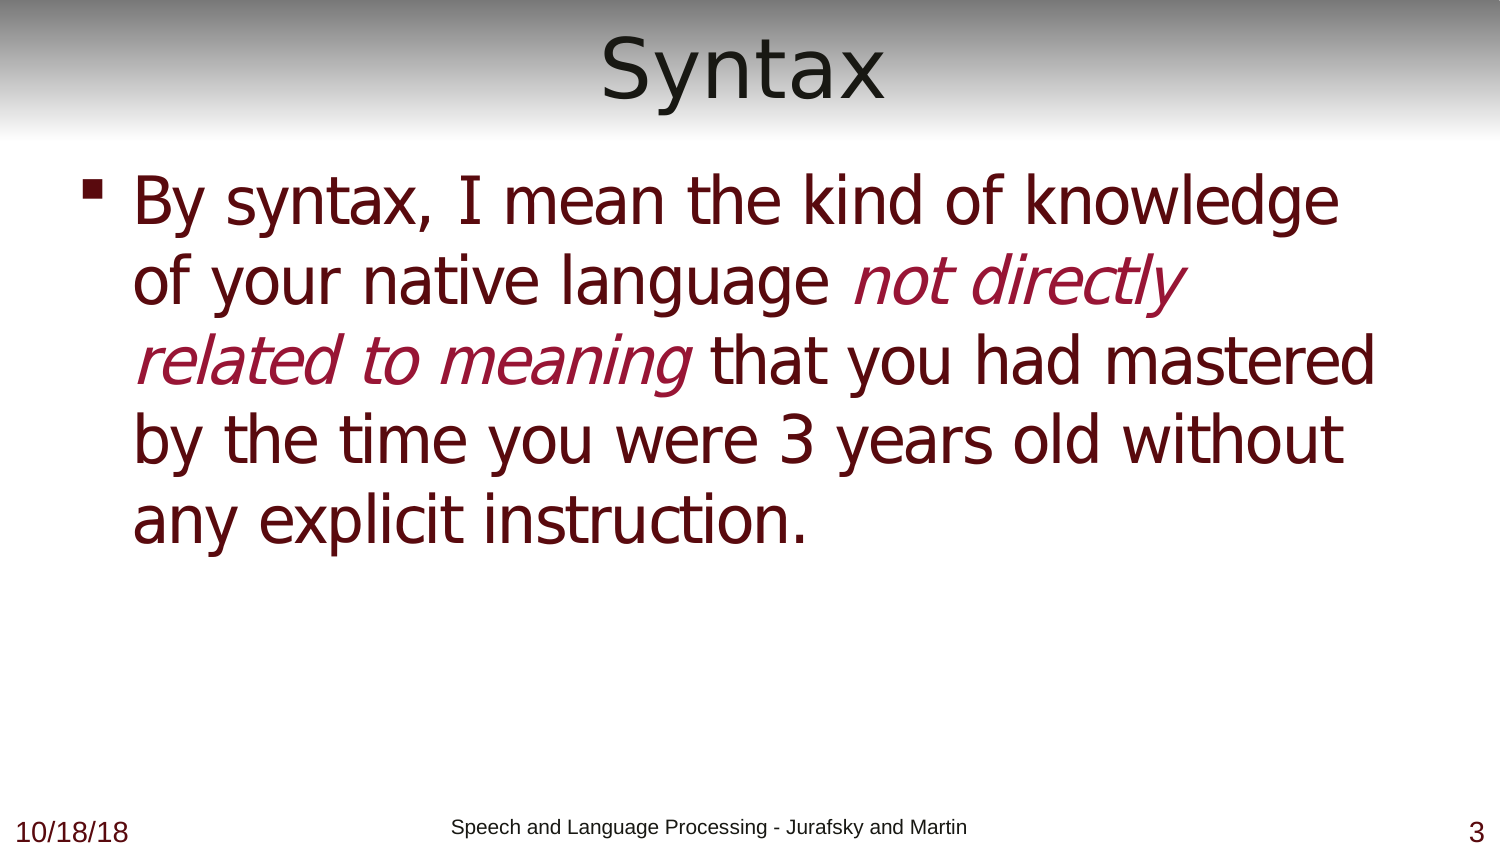

# Syntax
By syntax, I mean the kind of knowledge of your native language not directly related to meaning that you had mastered by the time you were 3 years old without any explicit instruction.
10/18/18
                                         Speech and Language Processing - Jurafsky and Martin
3